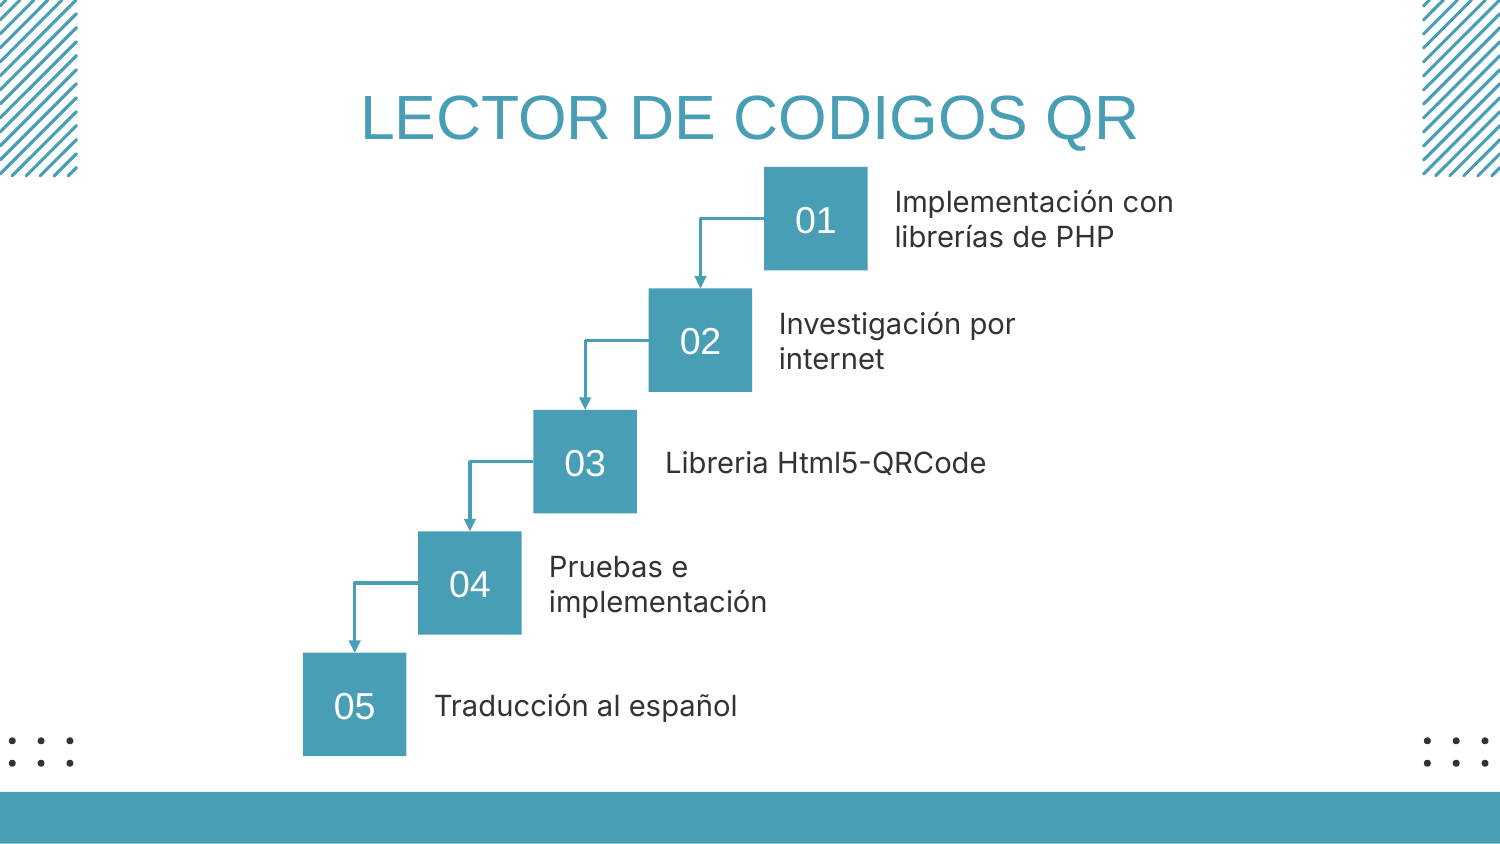

# LECTOR DE CODIGOS QR
01
Implementación con librerías de PHP
02
Investigación por internet
03
Libreria Html5-QRCode
04
Pruebas e implementación
05
Traducción al español